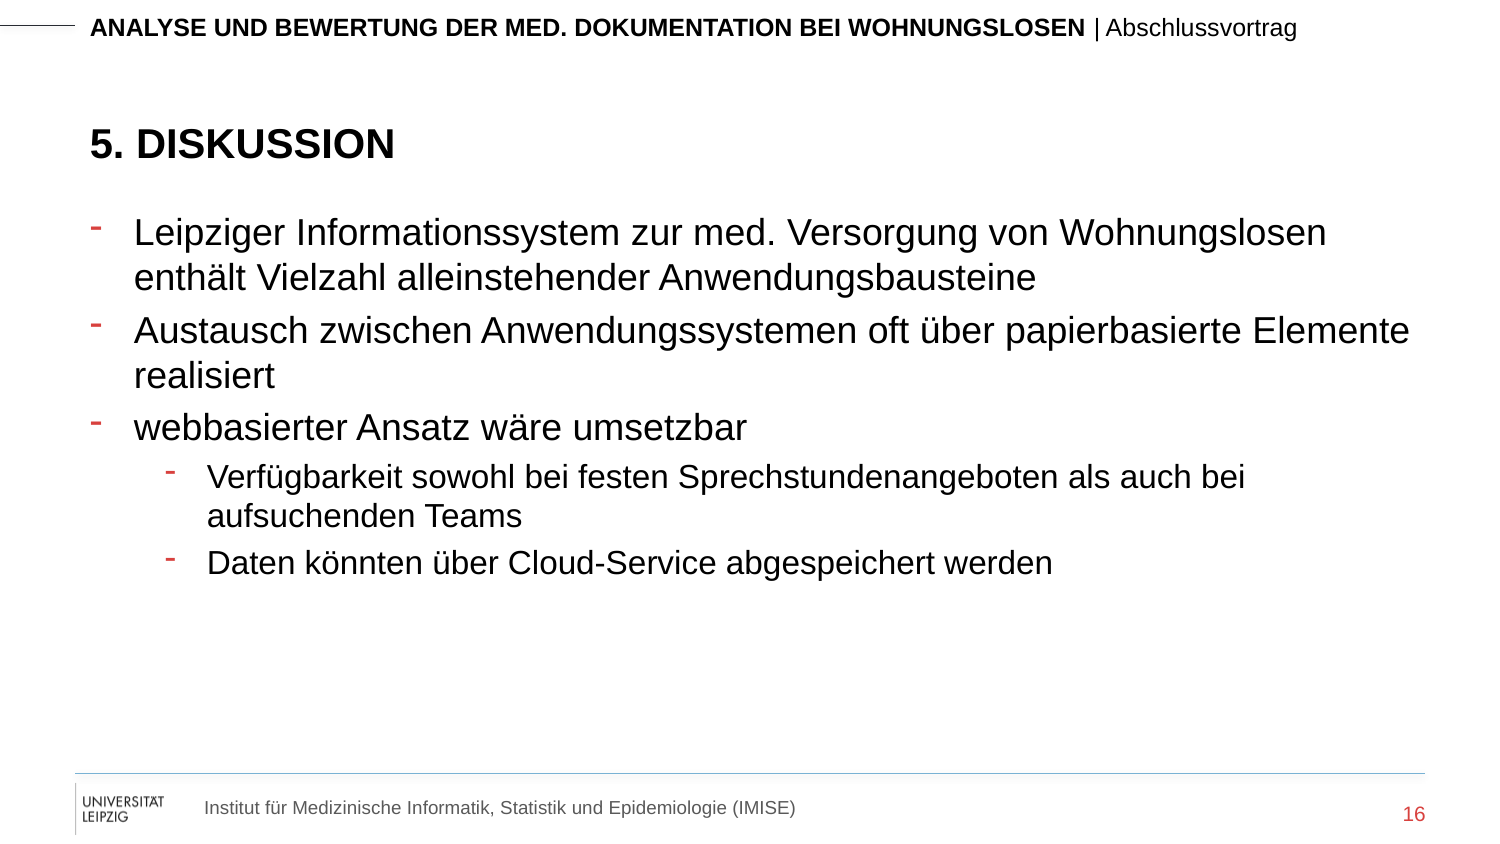

# 5. Diskussion
Leipziger Informationssystem zur med. Versorgung von Wohnungslosen enthält Vielzahl alleinstehender Anwendungsbausteine
Austausch zwischen Anwendungssystemen oft über papierbasierte Elemente realisiert
webbasierter Ansatz wäre umsetzbar
Verfügbarkeit sowohl bei festen Sprechstundenangeboten als auch bei aufsuchenden Teams
Daten könnten über Cloud-Service abgespeichert werden
16